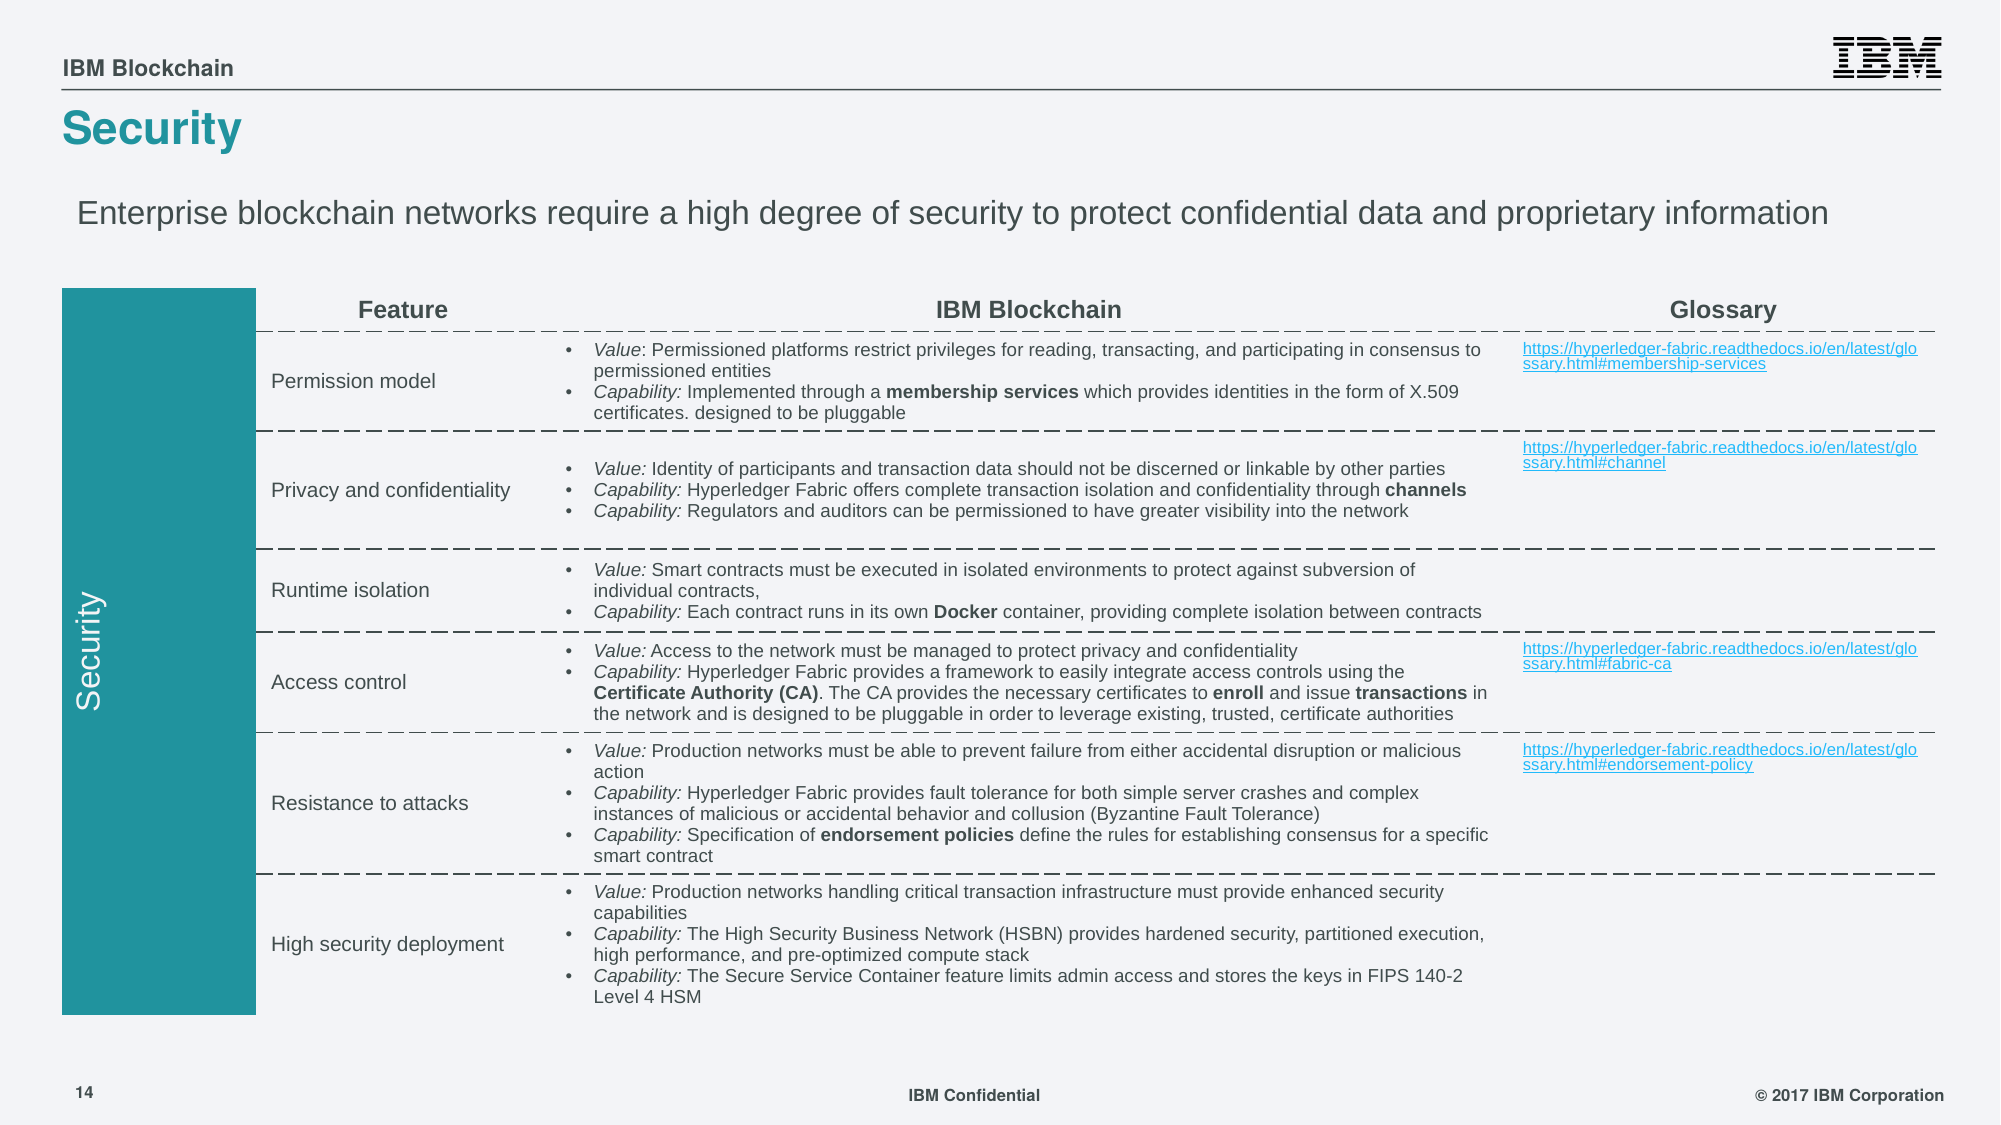

# Security
Enterprise blockchain networks require a high degree of security to protect confidential data and proprietary information
| Security | Feature | IBM Blockchain | Glossary |
| --- | --- | --- | --- |
|  | Permission model | Value: Permissioned platforms restrict privileges for reading, transacting, and participating in consensus to permissioned entities Capability: Implemented through a membership services which provides identities in the form of X.509 certificates. designed to be pluggable | https://hyperledger-fabric.readthedocs.io/en/latest/glossary.html#membership-services |
|  | Privacy and confidentiality | Value: Identity of participants and transaction data should not be discerned or linkable by other parties Capability: Hyperledger Fabric offers complete transaction isolation and confidentiality through channels Capability: Regulators and auditors can be permissioned to have greater visibility into the network | https://hyperledger-fabric.readthedocs.io/en/latest/glossary.html#channel |
|  | Runtime isolation | Value: Smart contracts must be executed in isolated environments to protect against subversion of individual contracts, Capability: Each contract runs in its own Docker container, providing complete isolation between contracts |  |
|  | Access control | Value: Access to the network must be managed to protect privacy and confidentiality Capability: Hyperledger Fabric provides a framework to easily integrate access controls using the Certificate Authority (CA). The CA provides the necessary certificates to enroll and issue transactions in the network and is designed to be pluggable in order to leverage existing, trusted, certificate authorities | https://hyperledger-fabric.readthedocs.io/en/latest/glossary.html#fabric-ca |
|  | Resistance to attacks | Value: Production networks must be able to prevent failure from either accidental disruption or malicious action Capability: Hyperledger Fabric provides fault tolerance for both simple server crashes and complex instances of malicious or accidental behavior and collusion (Byzantine Fault Tolerance) Capability: Specification of endorsement policies define the rules for establishing consensus for a specific smart contract | https://hyperledger-fabric.readthedocs.io/en/latest/glossary.html#endorsement-policy |
|  | High security deployment | Value: Production networks handling critical transaction infrastructure must provide enhanced security capabilities Capability: The High Security Business Network (HSBN) provides hardened security, partitioned execution, high performance, and pre-optimized compute stack Capability: The Secure Service Container feature limits admin access and stores the keys in FIPS 140-2 Level 4 HSM |  |